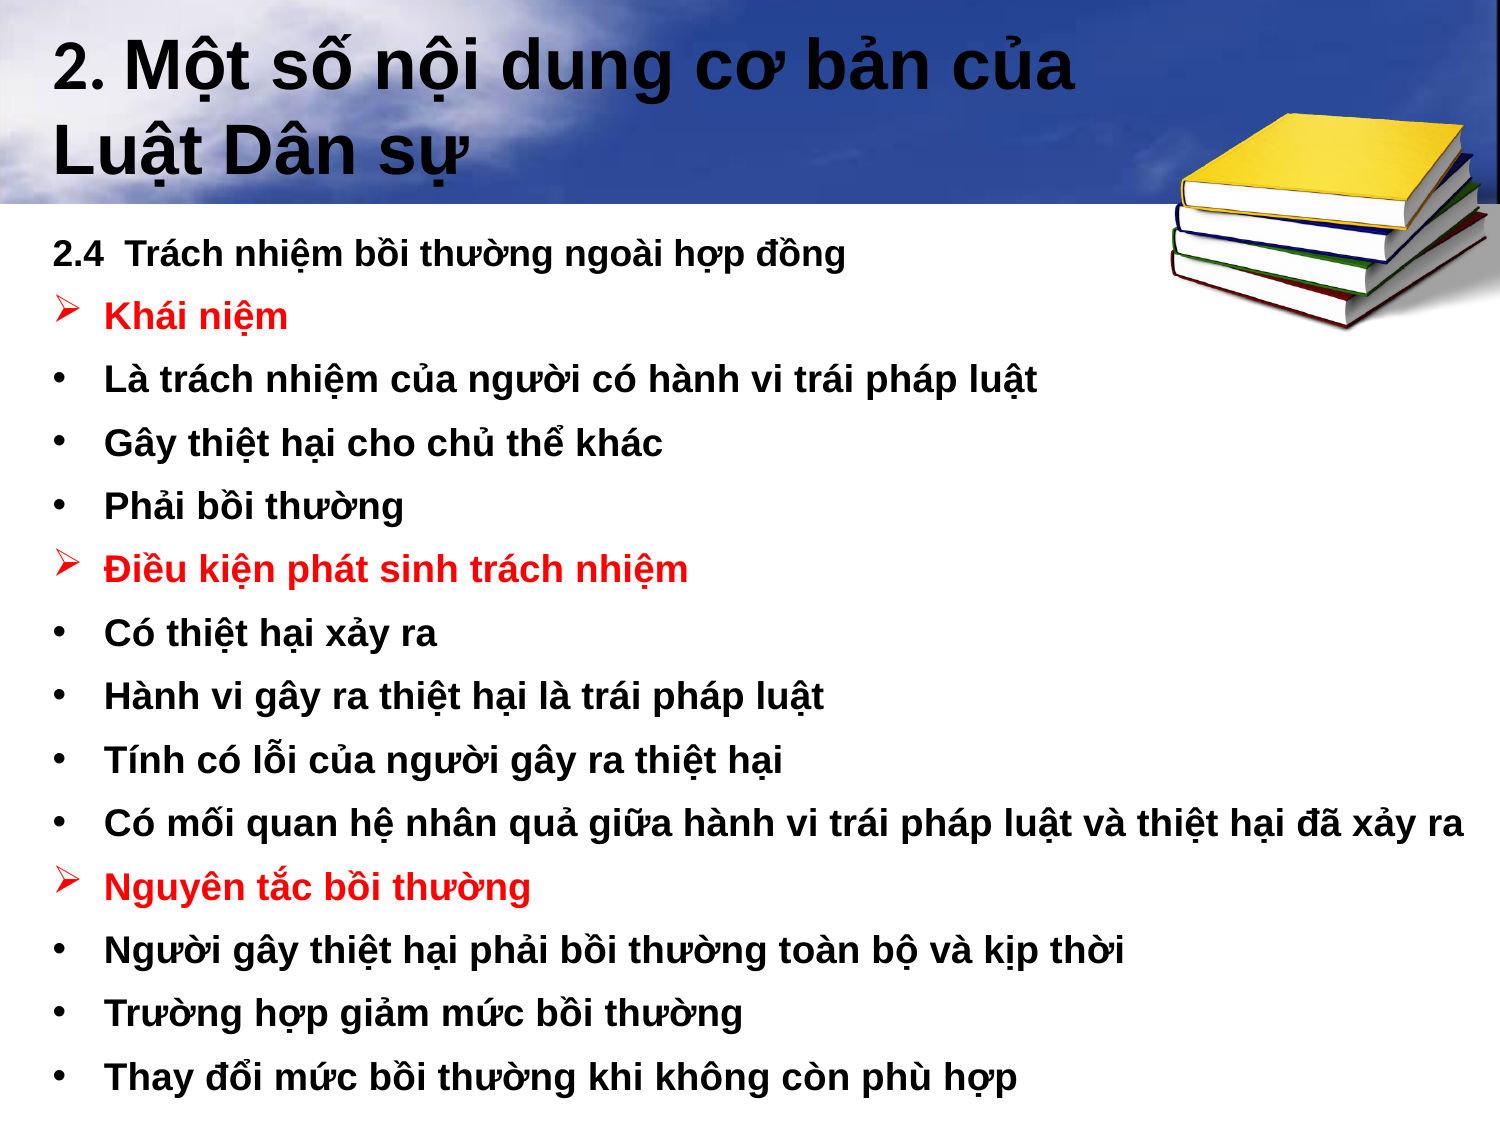

# 2. Một số nội dung cơ bản của Luật Dân sự
2.4  Trách nhiệm bồi thường ngoài hợp đồng
Khái niệm
Là trách nhiệm của người có hành vi trái pháp luật
Gây thiệt hại cho chủ thể khác
Phải bồi thường
Điều kiện phát sinh trách nhiệm
Có thiệt hại xảy ra
Hành vi gây ra thiệt hại là trái pháp luật
Tính có lỗi của người gây ra thiệt hại
Có mối quan hệ nhân quả giữa hành vi trái pháp luật và thiệt hại đã xảy ra
Nguyên tắc bồi thường
Người gây thiệt hại phải bồi thường toàn bộ và kịp thời
Trường hợp giảm mức bồi thường
Thay đổi mức bồi thường khi không còn phù hợp